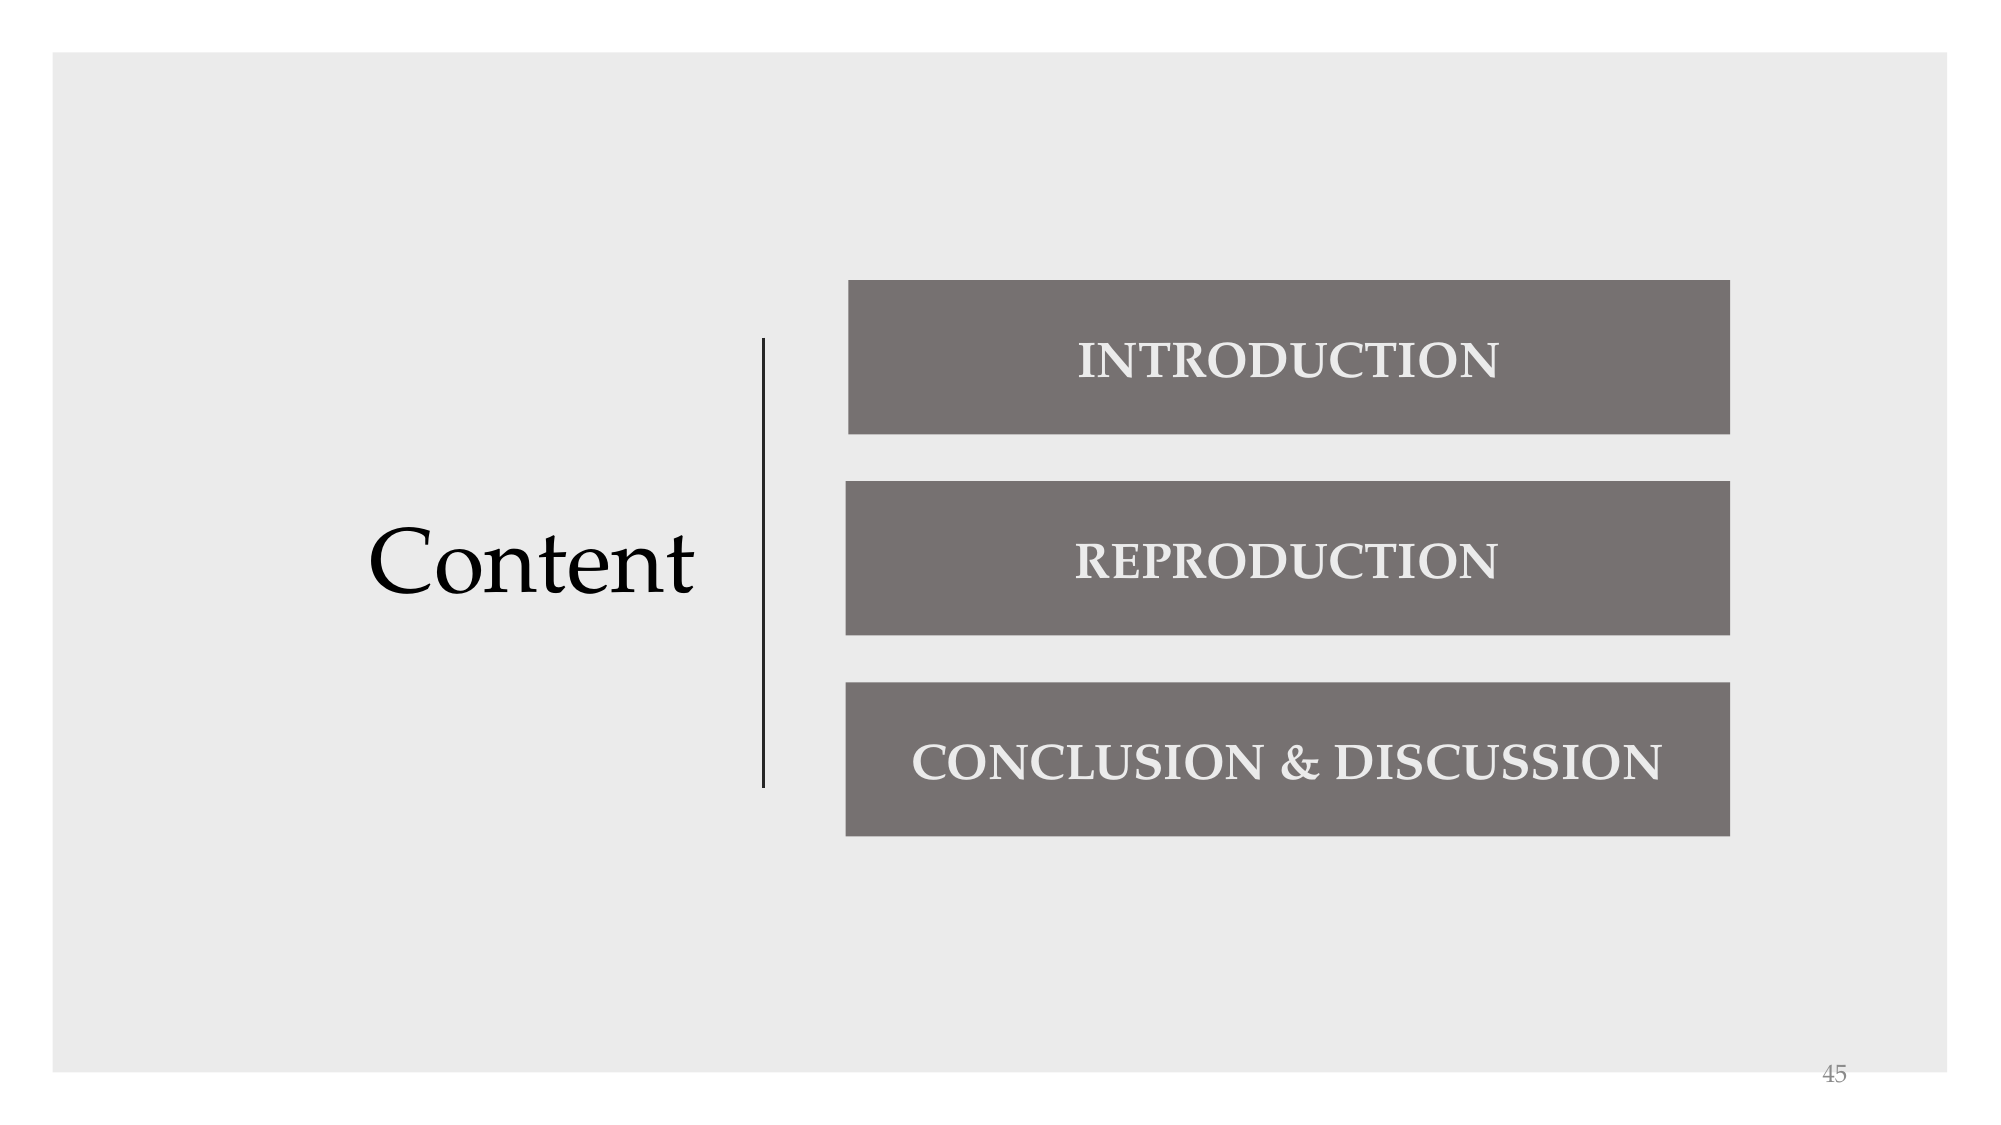

# Content
INTRODUCTION
REPRODUCTION
CONCLUSION & DISCUSSION
45